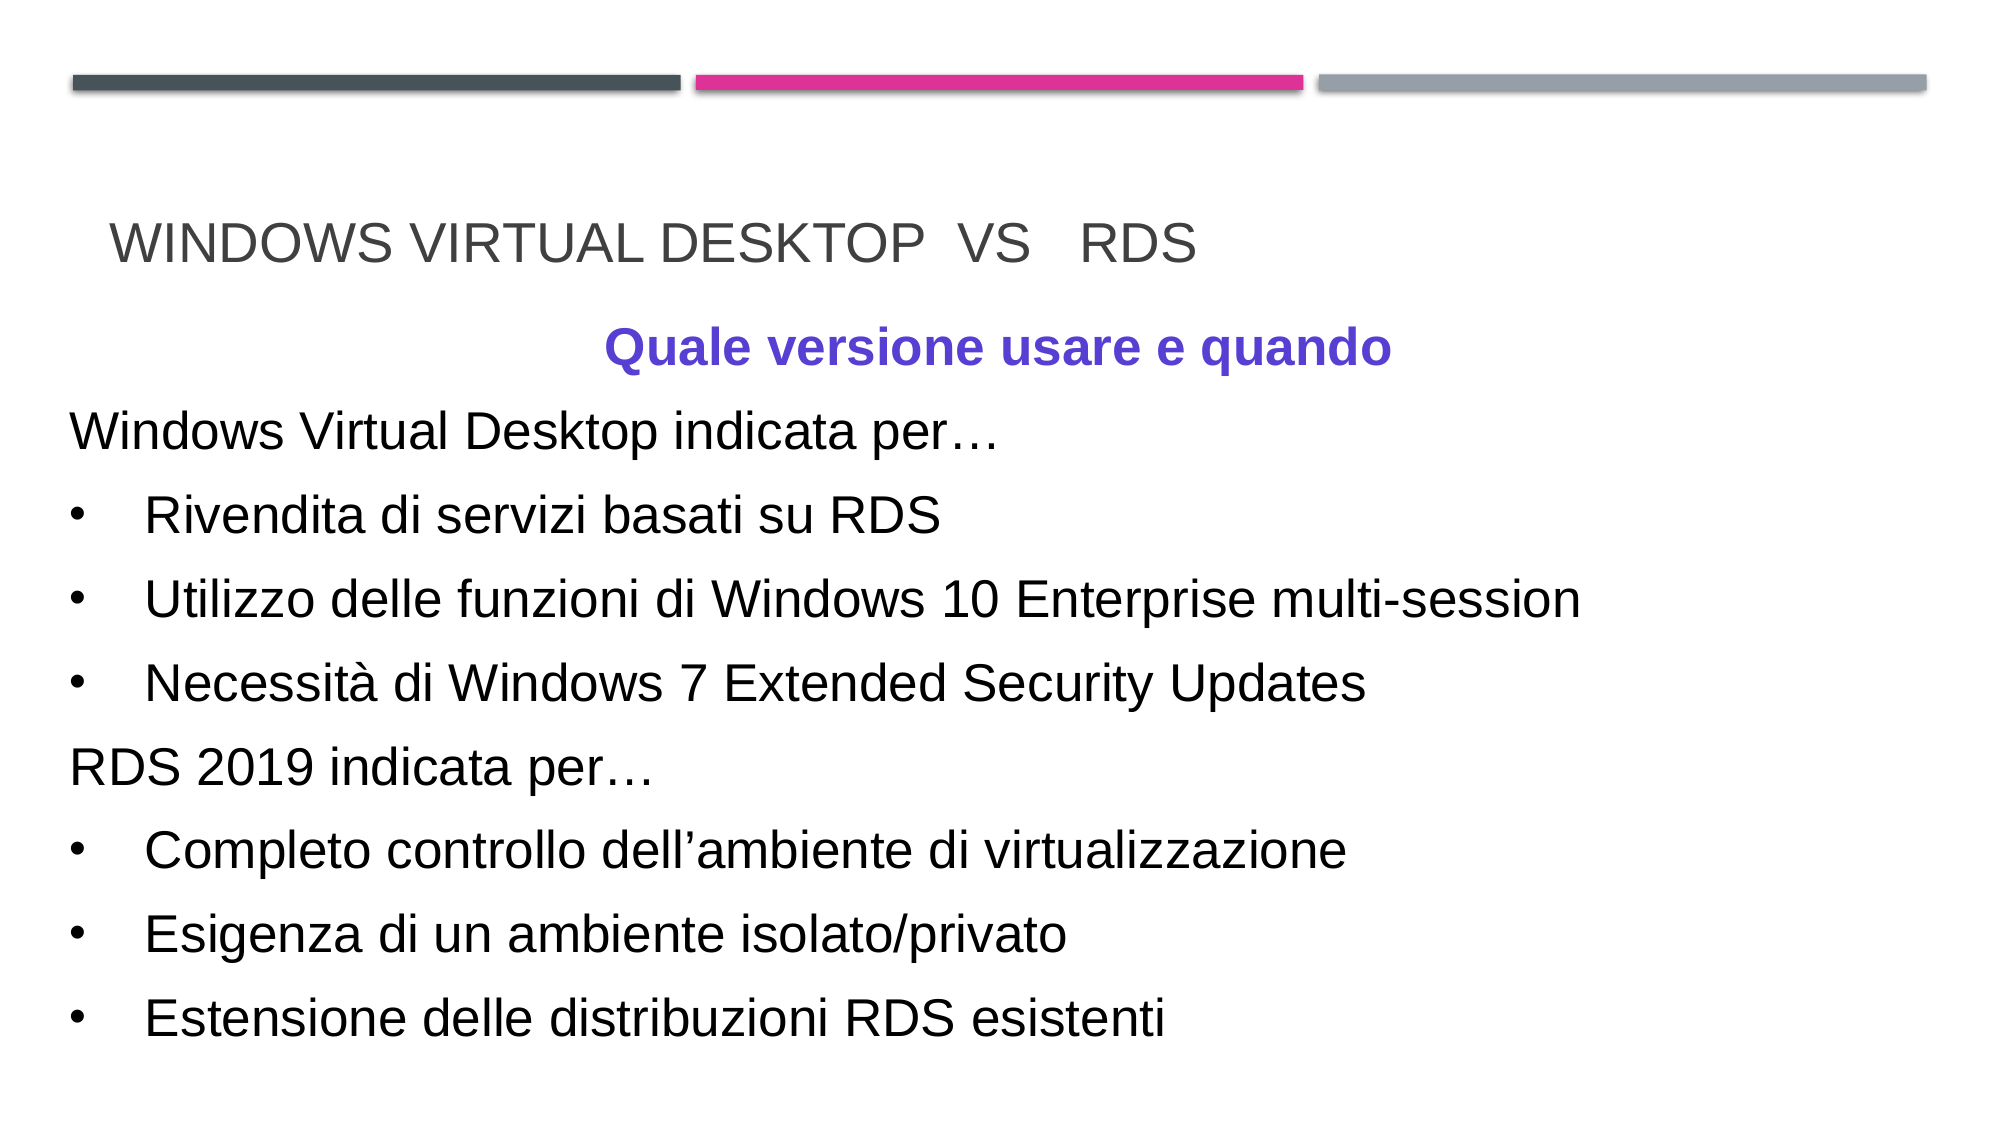

# Windows Virtual Desktop  vs   RDS
Quale versione usare e quando
Windows Virtual Desktop indicata per…
Rivendita di servizi basati su RDS
Utilizzo delle funzioni di Windows 10 Enterprise multi-session
Necessità di Windows 7 Extended Security Updates
RDS 2019 indicata per…
Completo controllo dell’ambiente di virtualizzazione
Esigenza di un ambiente isolato/privato
Estensione delle distribuzioni RDS esistenti